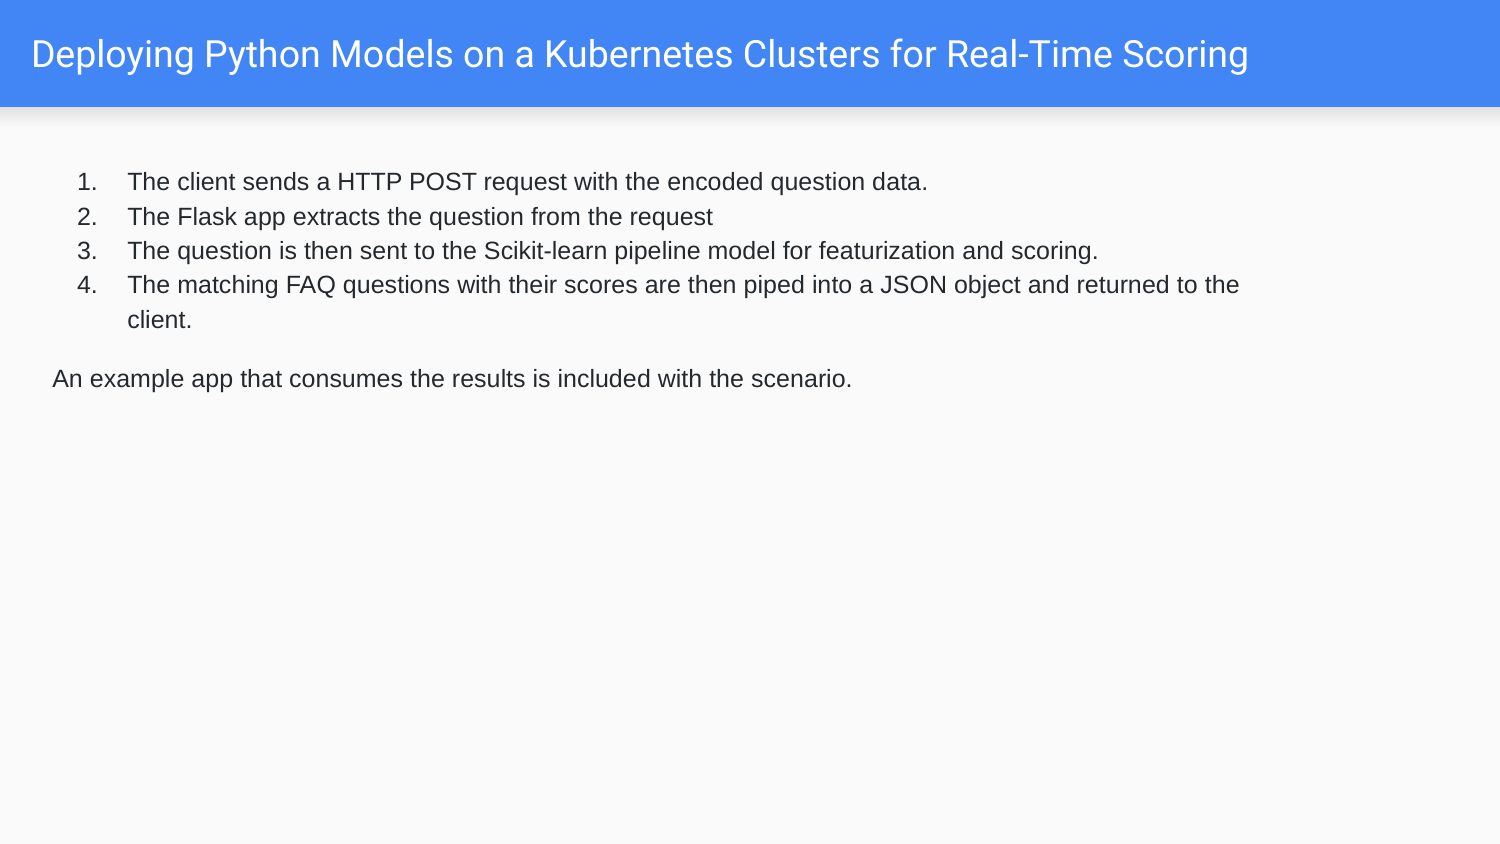

# Deploying Python Models on a Kubernetes Clusters for Real-Time Scoring
The client sends a HTTP POST request with the encoded question data.
The Flask app extracts the question from the request
The question is then sent to the Scikit-learn pipeline model for featurization and scoring.
The matching FAQ questions with their scores are then piped into a JSON object and returned to the client.
An example app that consumes the results is included with the scenario.